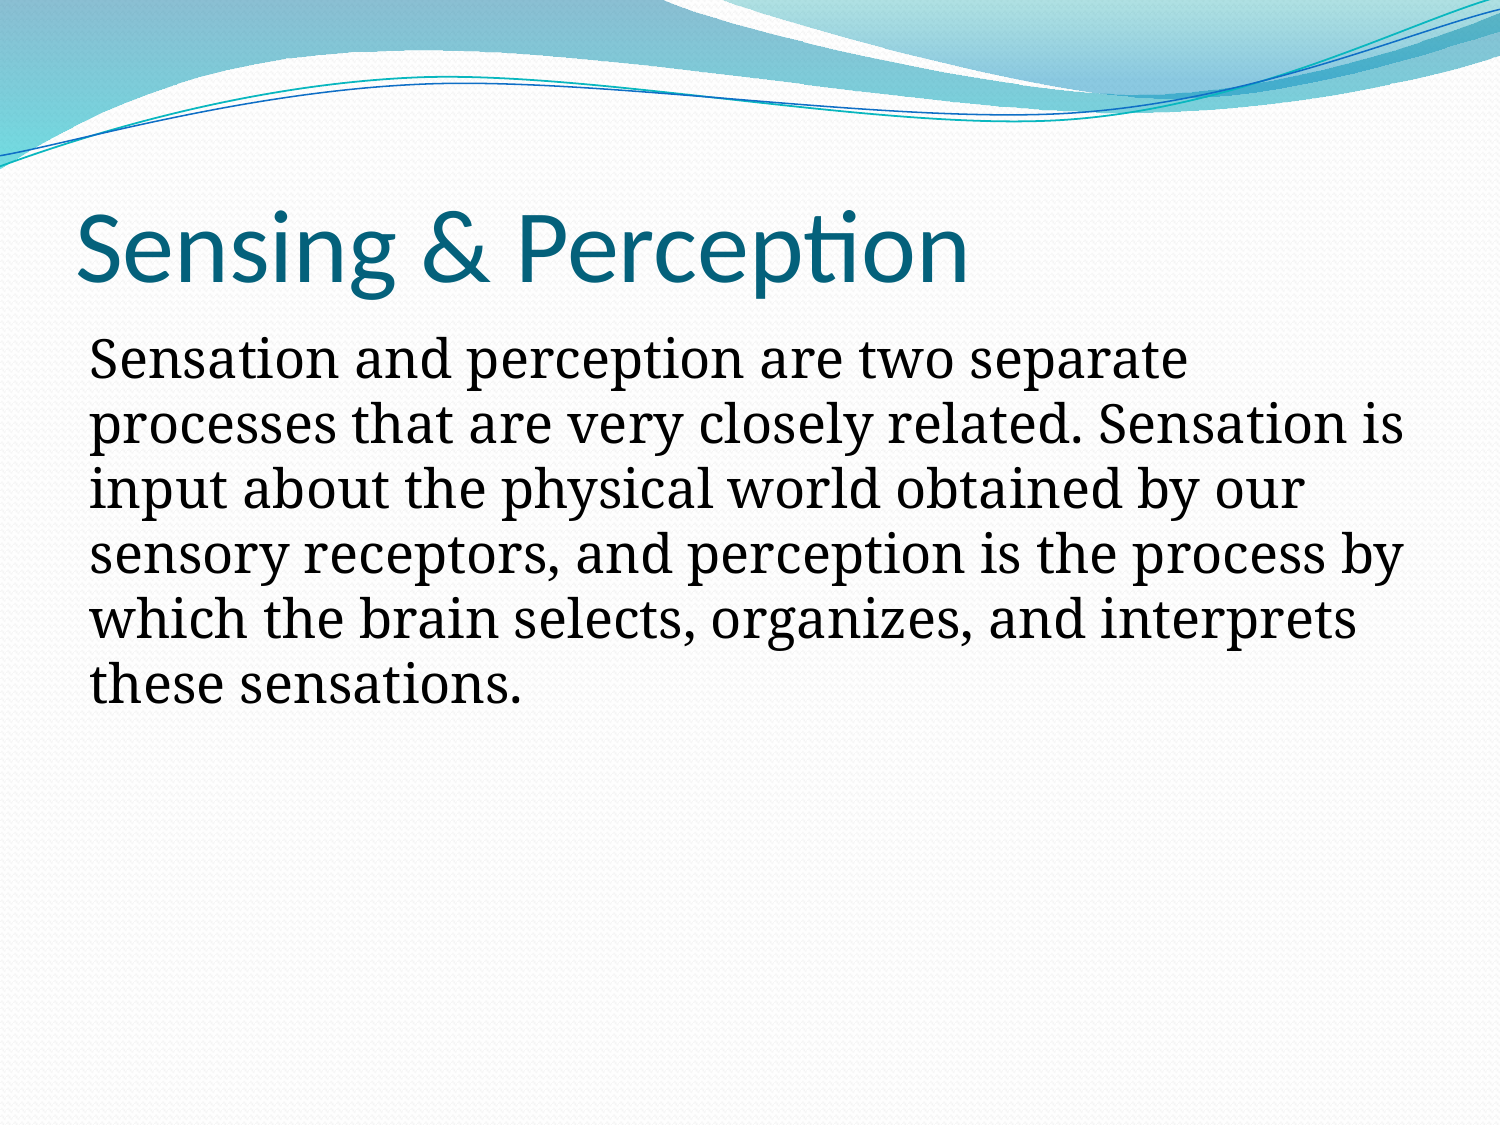

# Sensing & Perception
Sensation and perception are two separate processes that are very closely related. Sensation is input about the physical world obtained by our sensory receptors, and perception is the process by which the brain selects, organizes, and interprets these sensations.